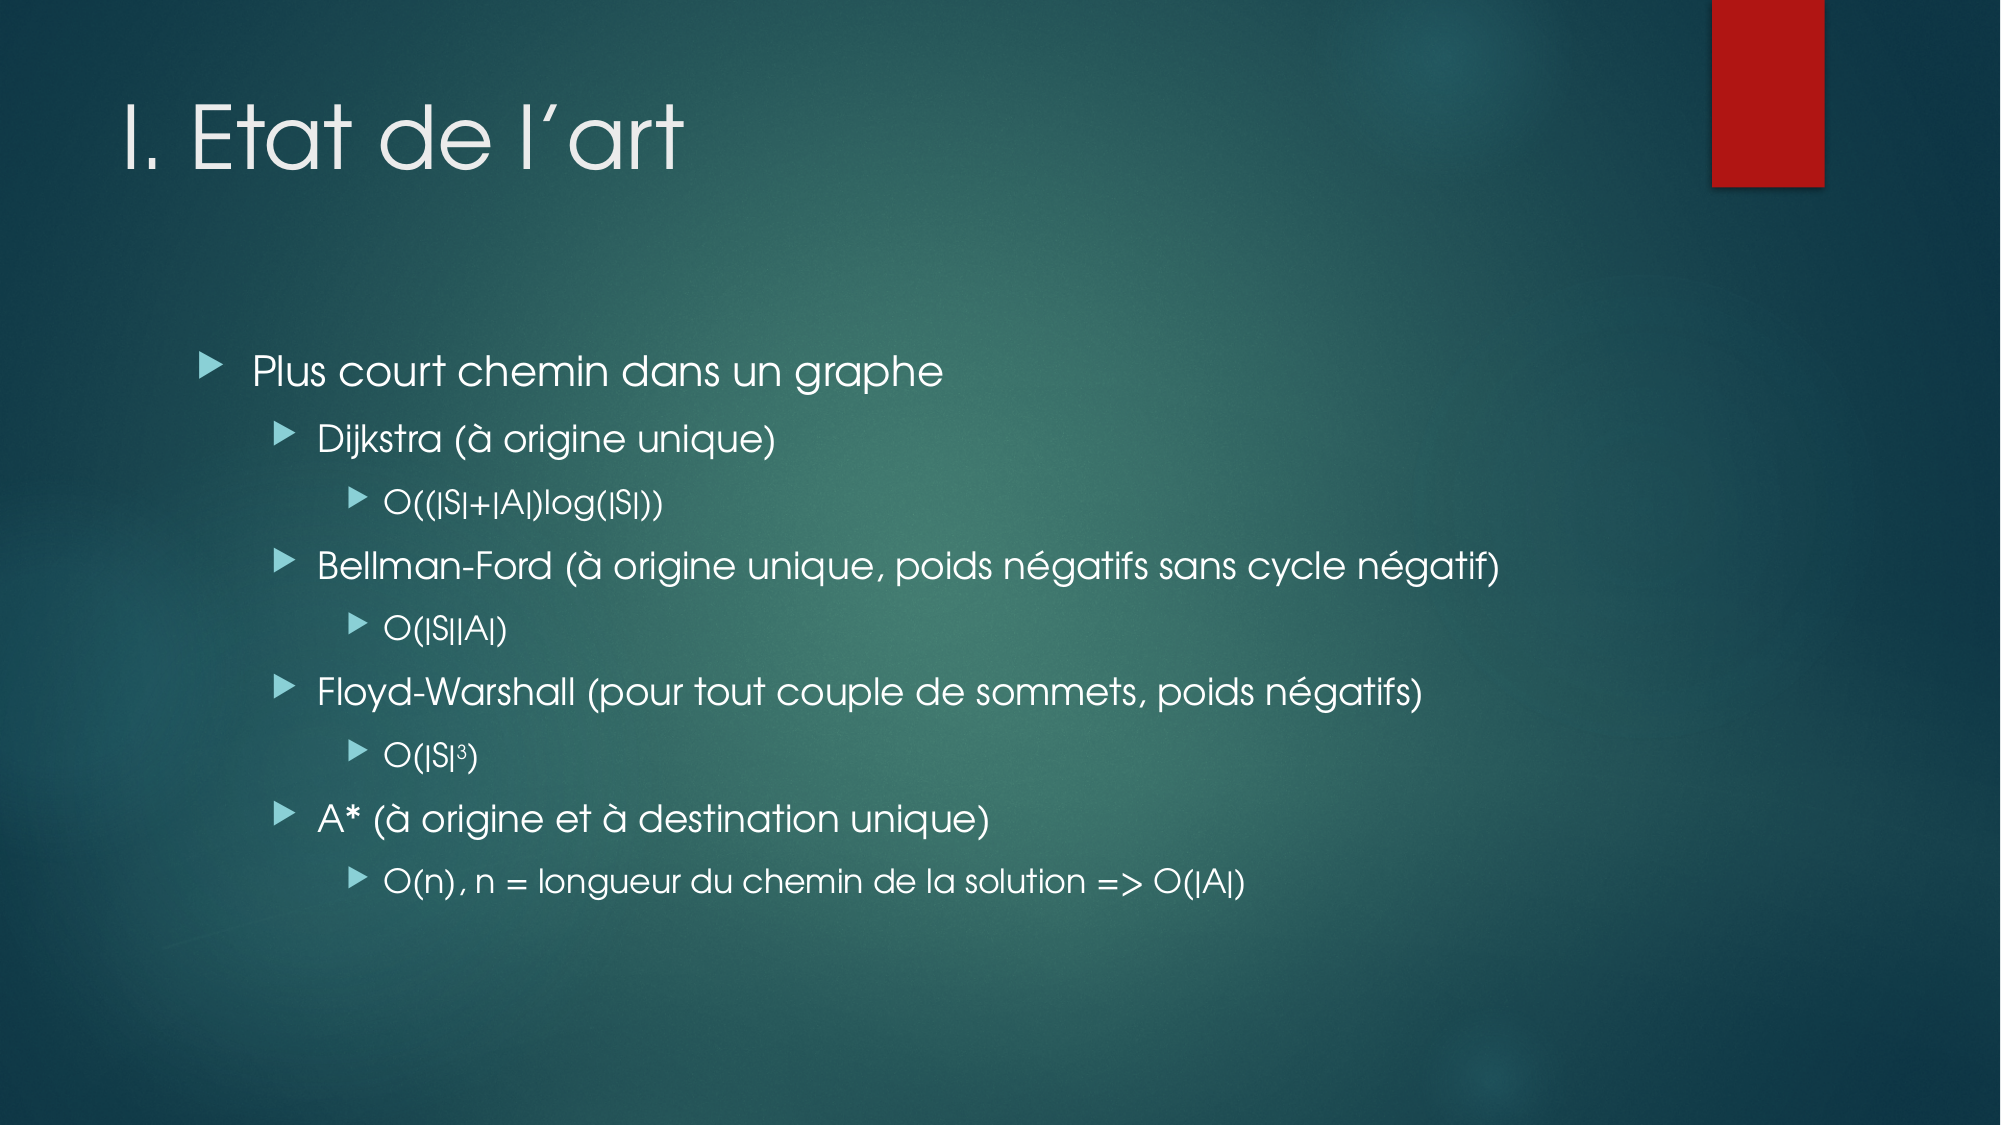

# I. Etat de l’art
Plus court chemin dans un graphe
Dijkstra (à origine unique)
O((|S|+|A|)log(|S|))
Bellman-Ford (à origine unique, poids négatifs sans cycle négatif)
O(|S||A|)
Floyd-Warshall (pour tout couple de sommets, poids négatifs)
O(|S|3)
A* (à origine et à destination unique)
O(n), n = longueur du chemin de la solution => O(|A|)